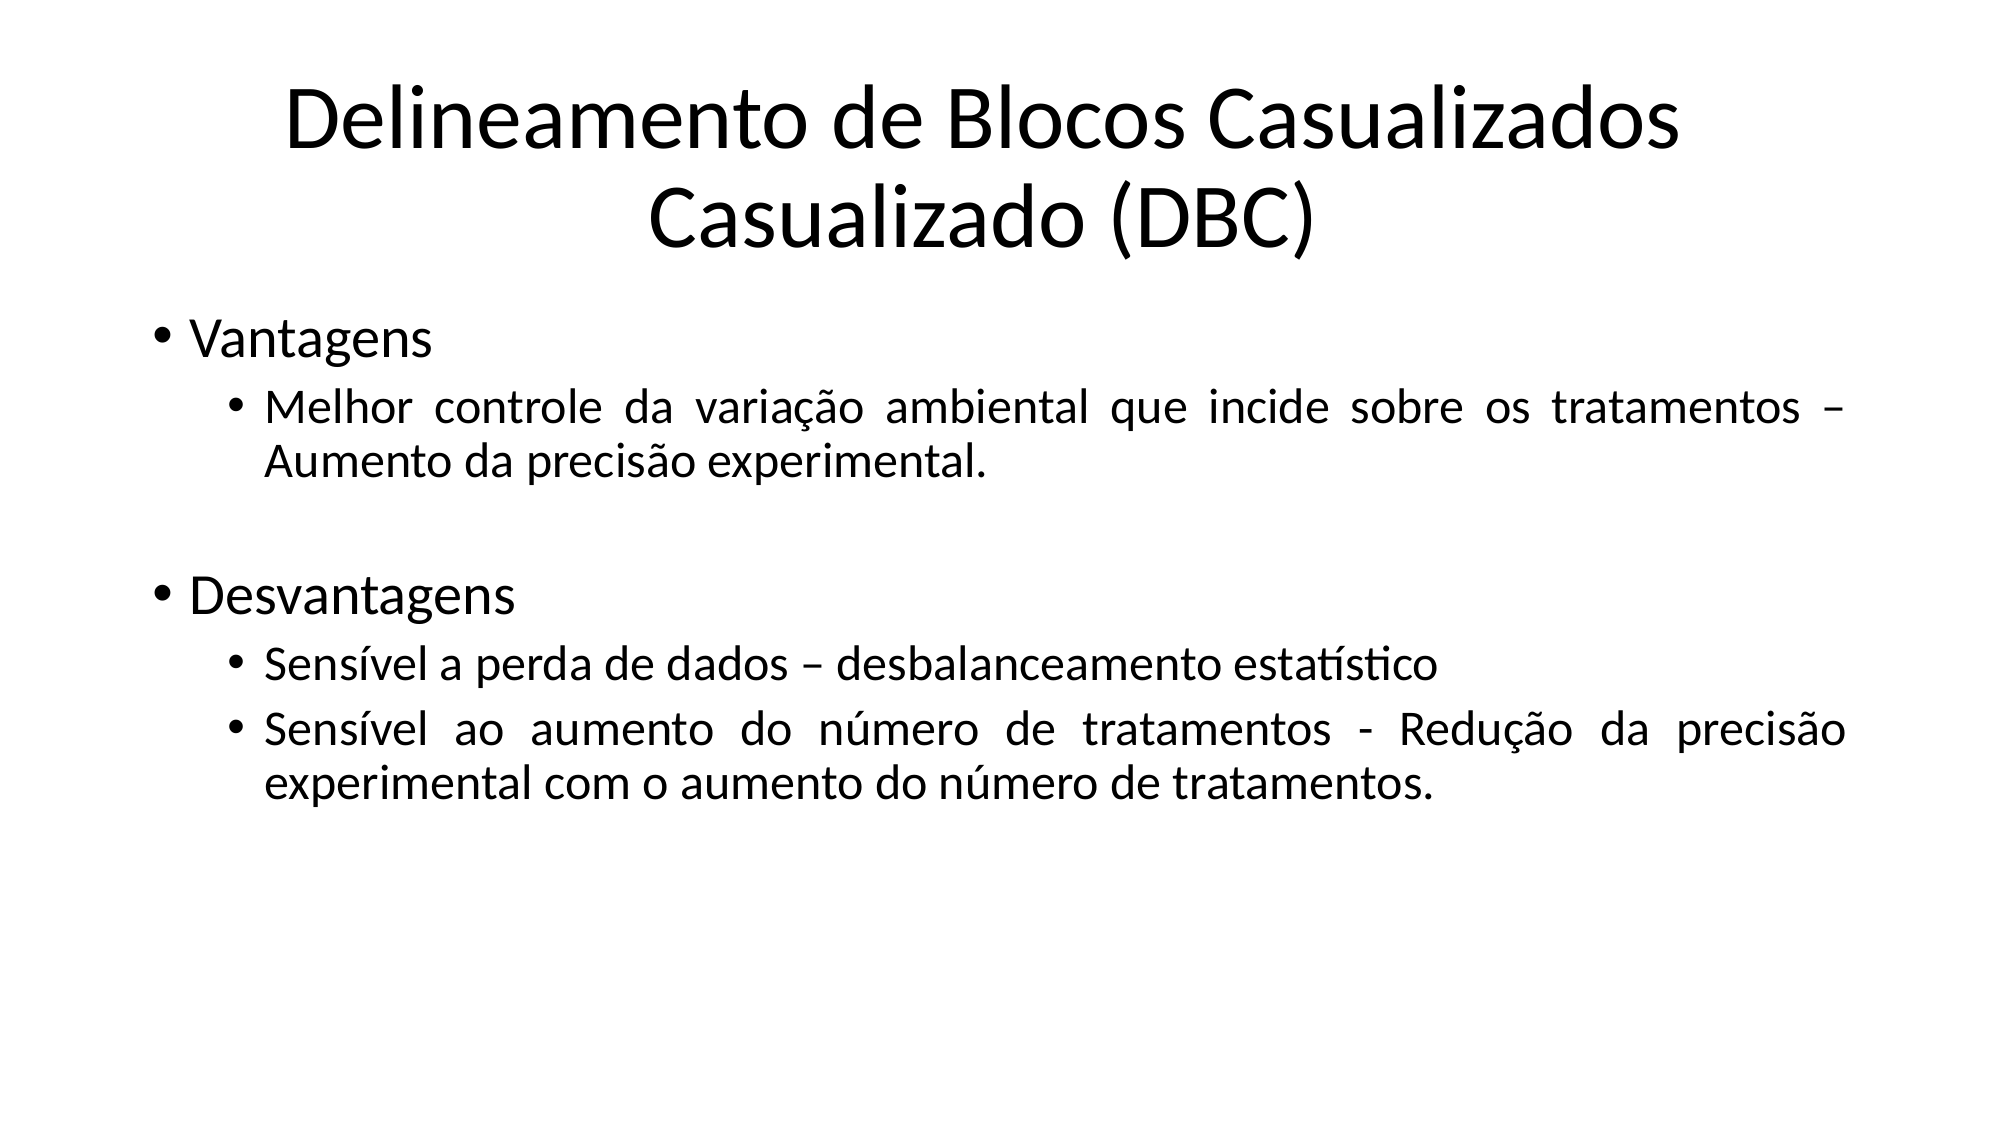

# Delineamento de Blocos Casualizados Casualizado (DBC)
Vantagens
Melhor controle da variação ambiental que incide sobre os tratamentos – Aumento da precisão experimental.

Desvantagens
Sensível a perda de dados – desbalanceamento estatístico
Sensível ao aumento do número de tratamentos - Redução da precisão experimental com o aumento do número de tratamentos.